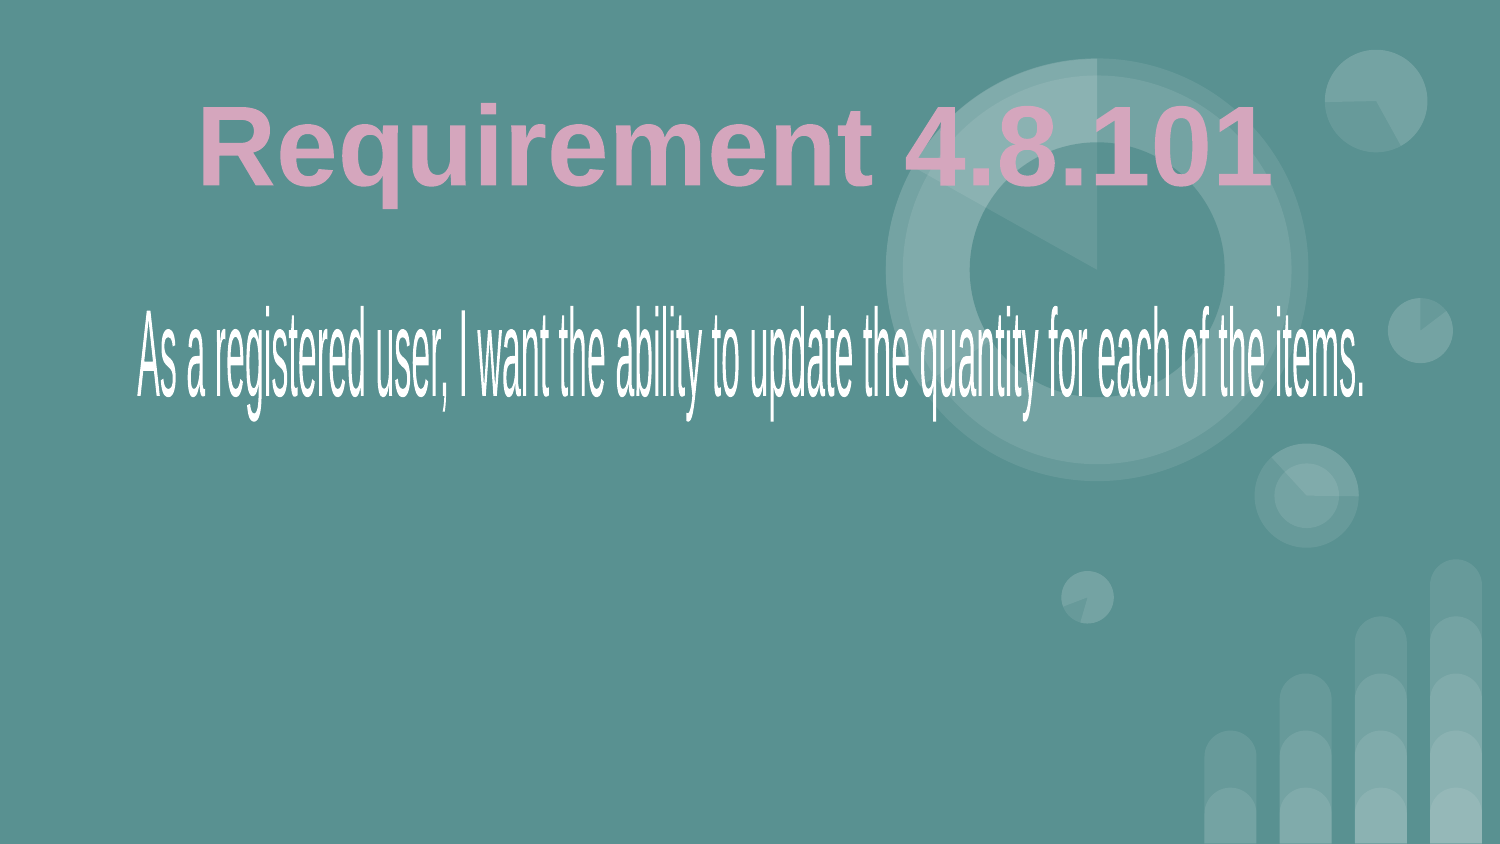

Requirement 4.8.101
As a registered user,
I want the ability to update the quantity for each of the items.